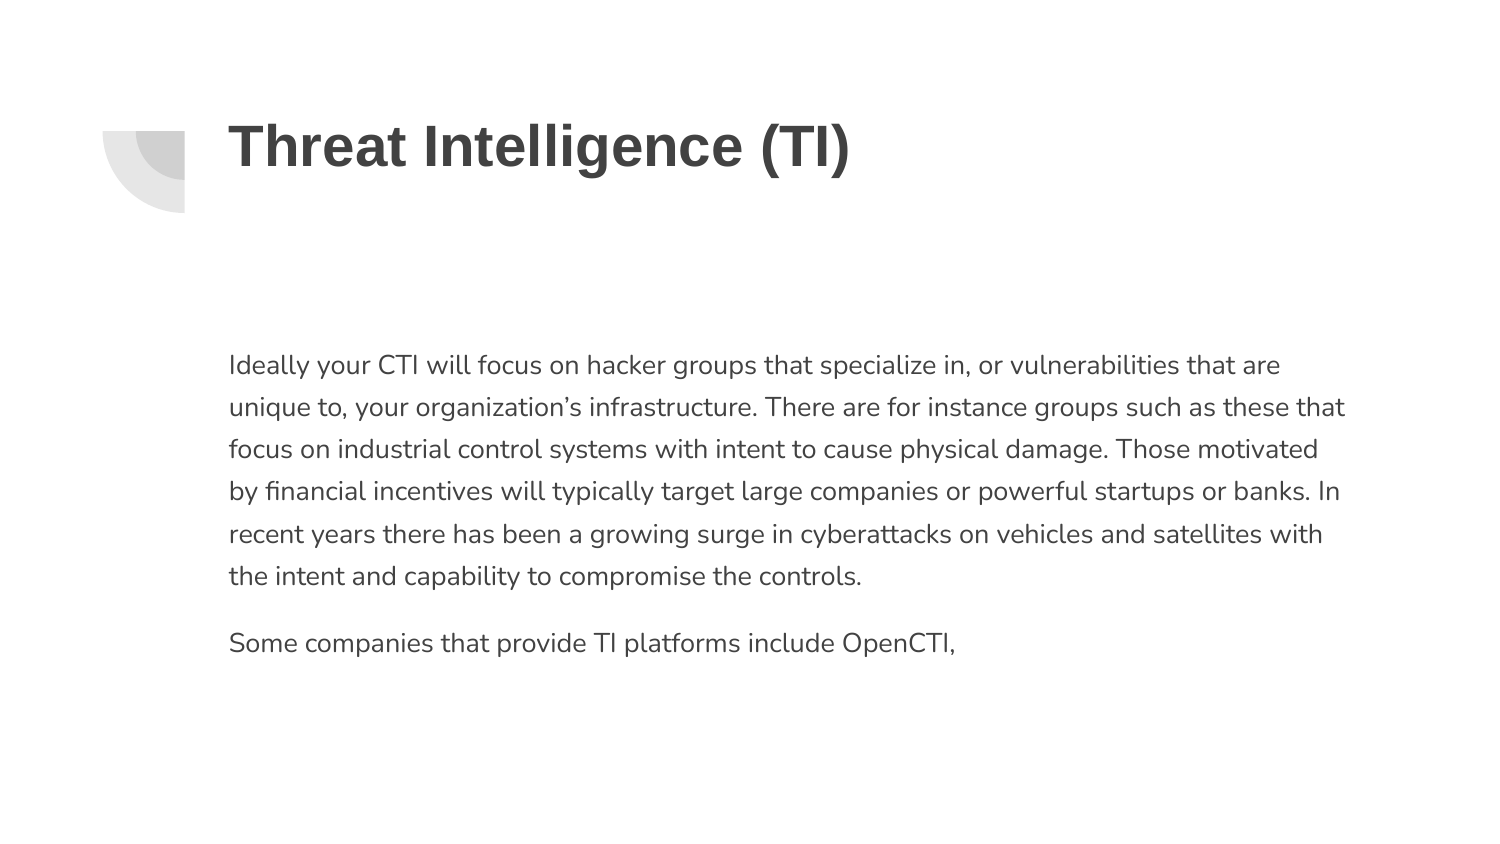

# Threat Intelligence (TI)
Ideally your CTI will focus on hacker groups that specialize in, or vulnerabilities that are unique to, your organization’s infrastructure. There are for instance groups such as these that focus on industrial control systems with intent to cause physical damage. Those motivated by financial incentives will typically target large companies or powerful startups or banks. In recent years there has been a growing surge in cyberattacks on vehicles and satellites with the intent and capability to compromise the controls.
Some companies that provide TI platforms include OpenCTI,